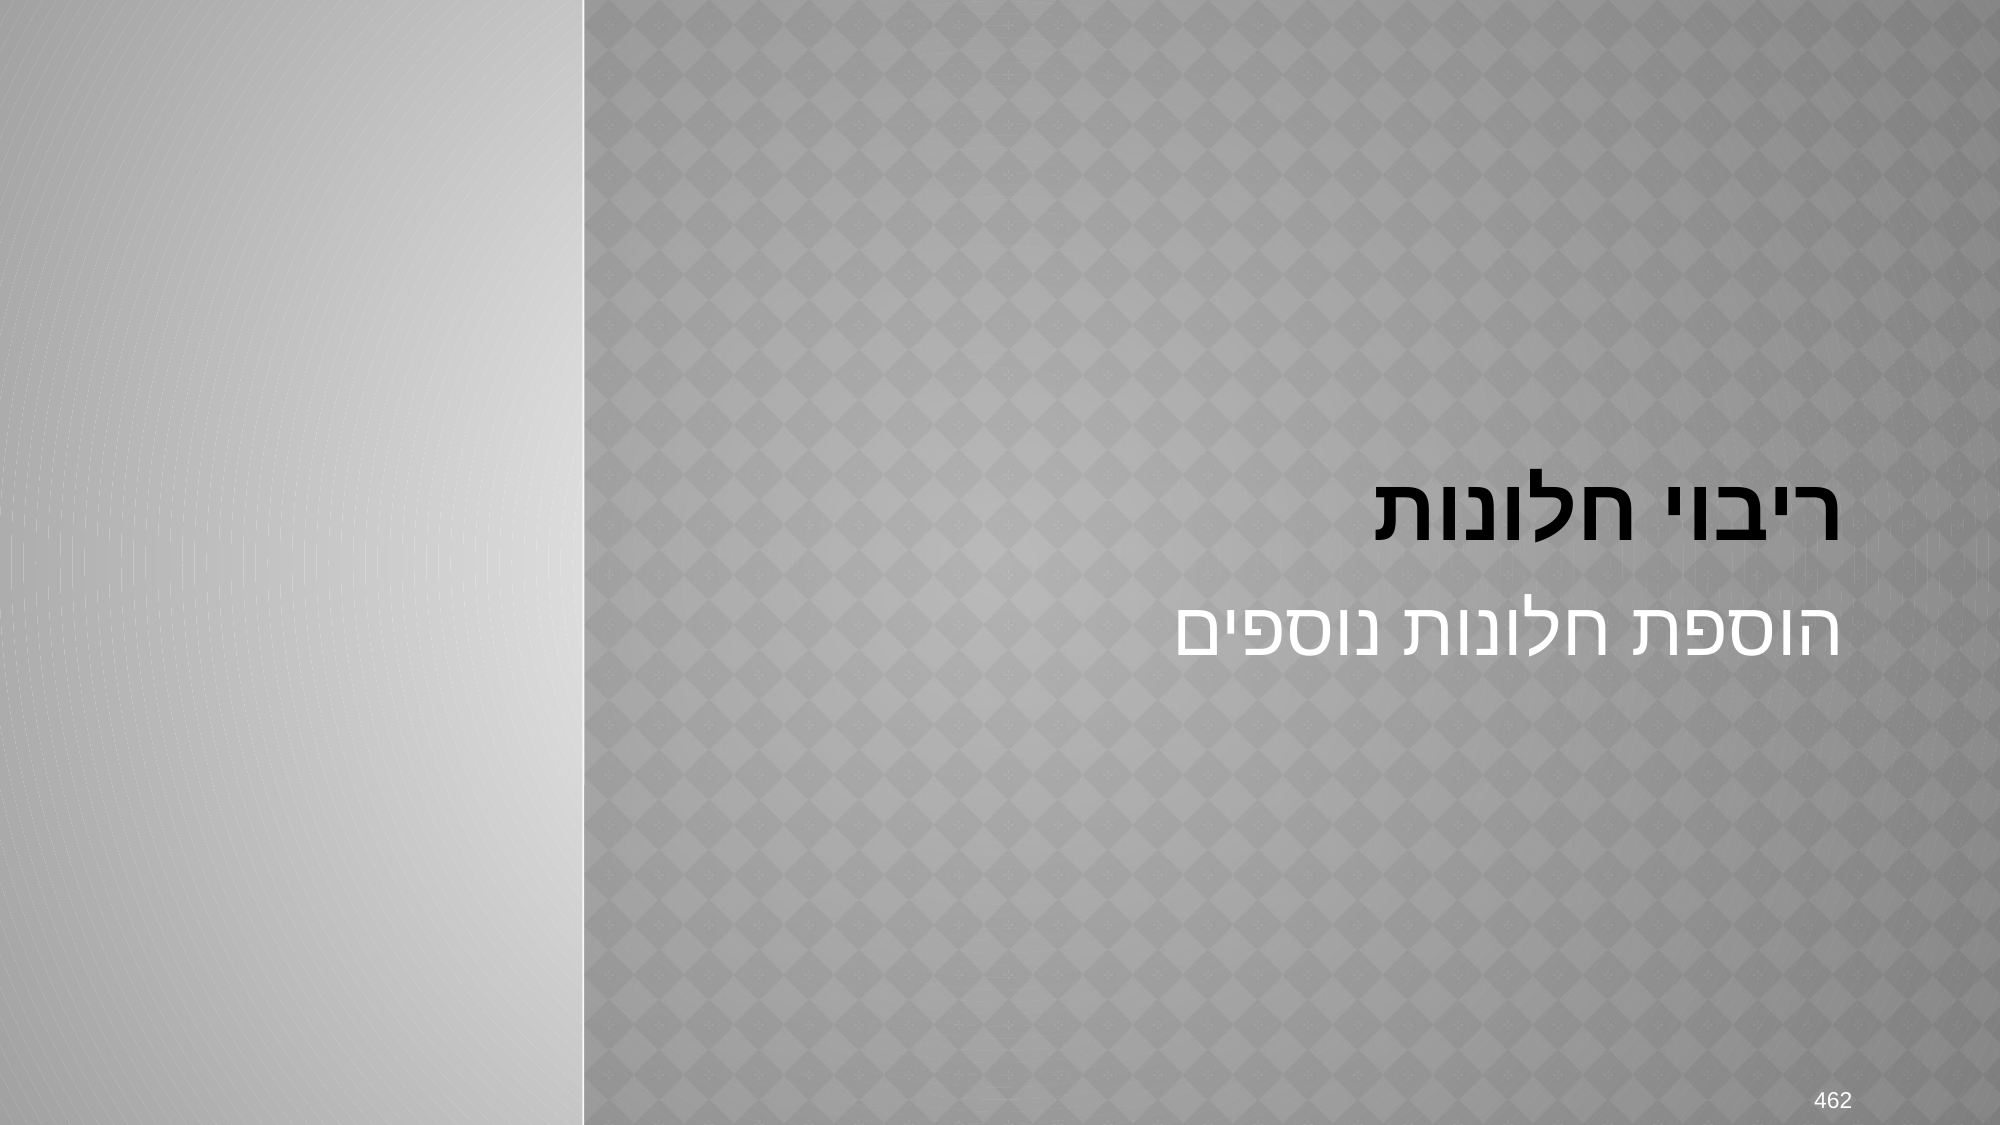

# ריבוי חלונות
הוספת חלונות נוספים
462